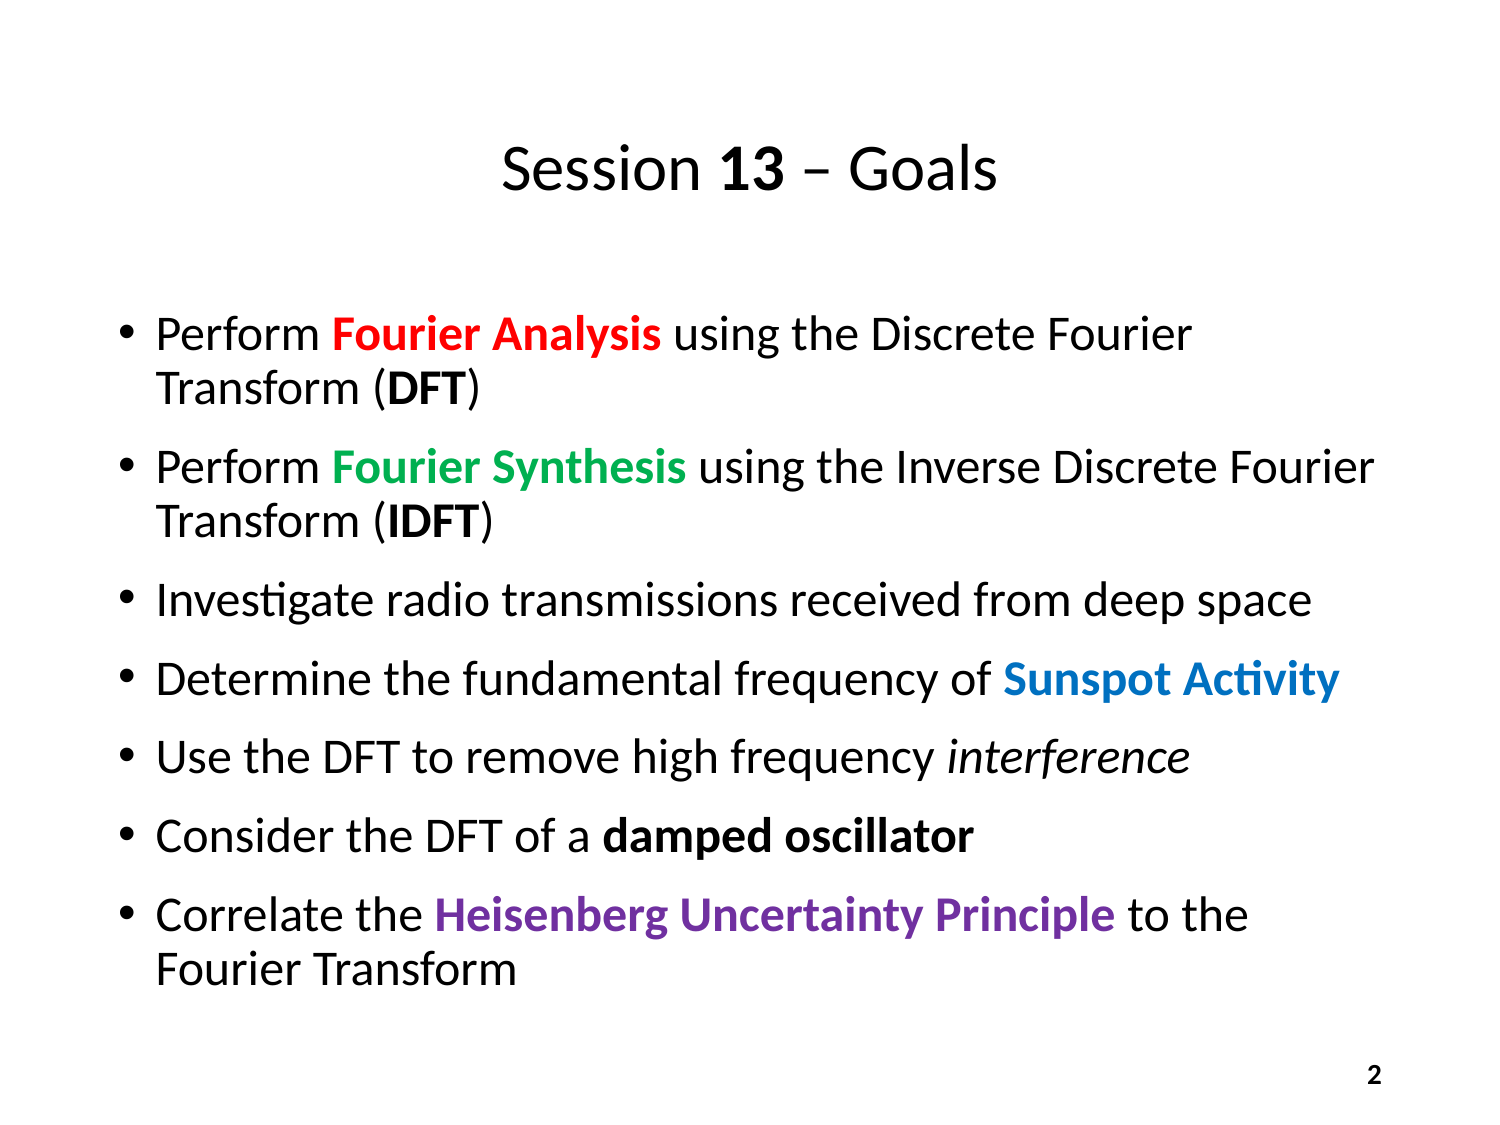

# Session 13 – Goals
Perform Fourier Analysis using the Discrete Fourier Transform (DFT)
Perform Fourier Synthesis using the Inverse Discrete Fourier Transform (IDFT)
Investigate radio transmissions received from deep space
Determine the fundamental frequency of Sunspot Activity
Use the DFT to remove high frequency interference
Consider the DFT of a damped oscillator
Correlate the Heisenberg Uncertainty Principle to the Fourier Transform
2